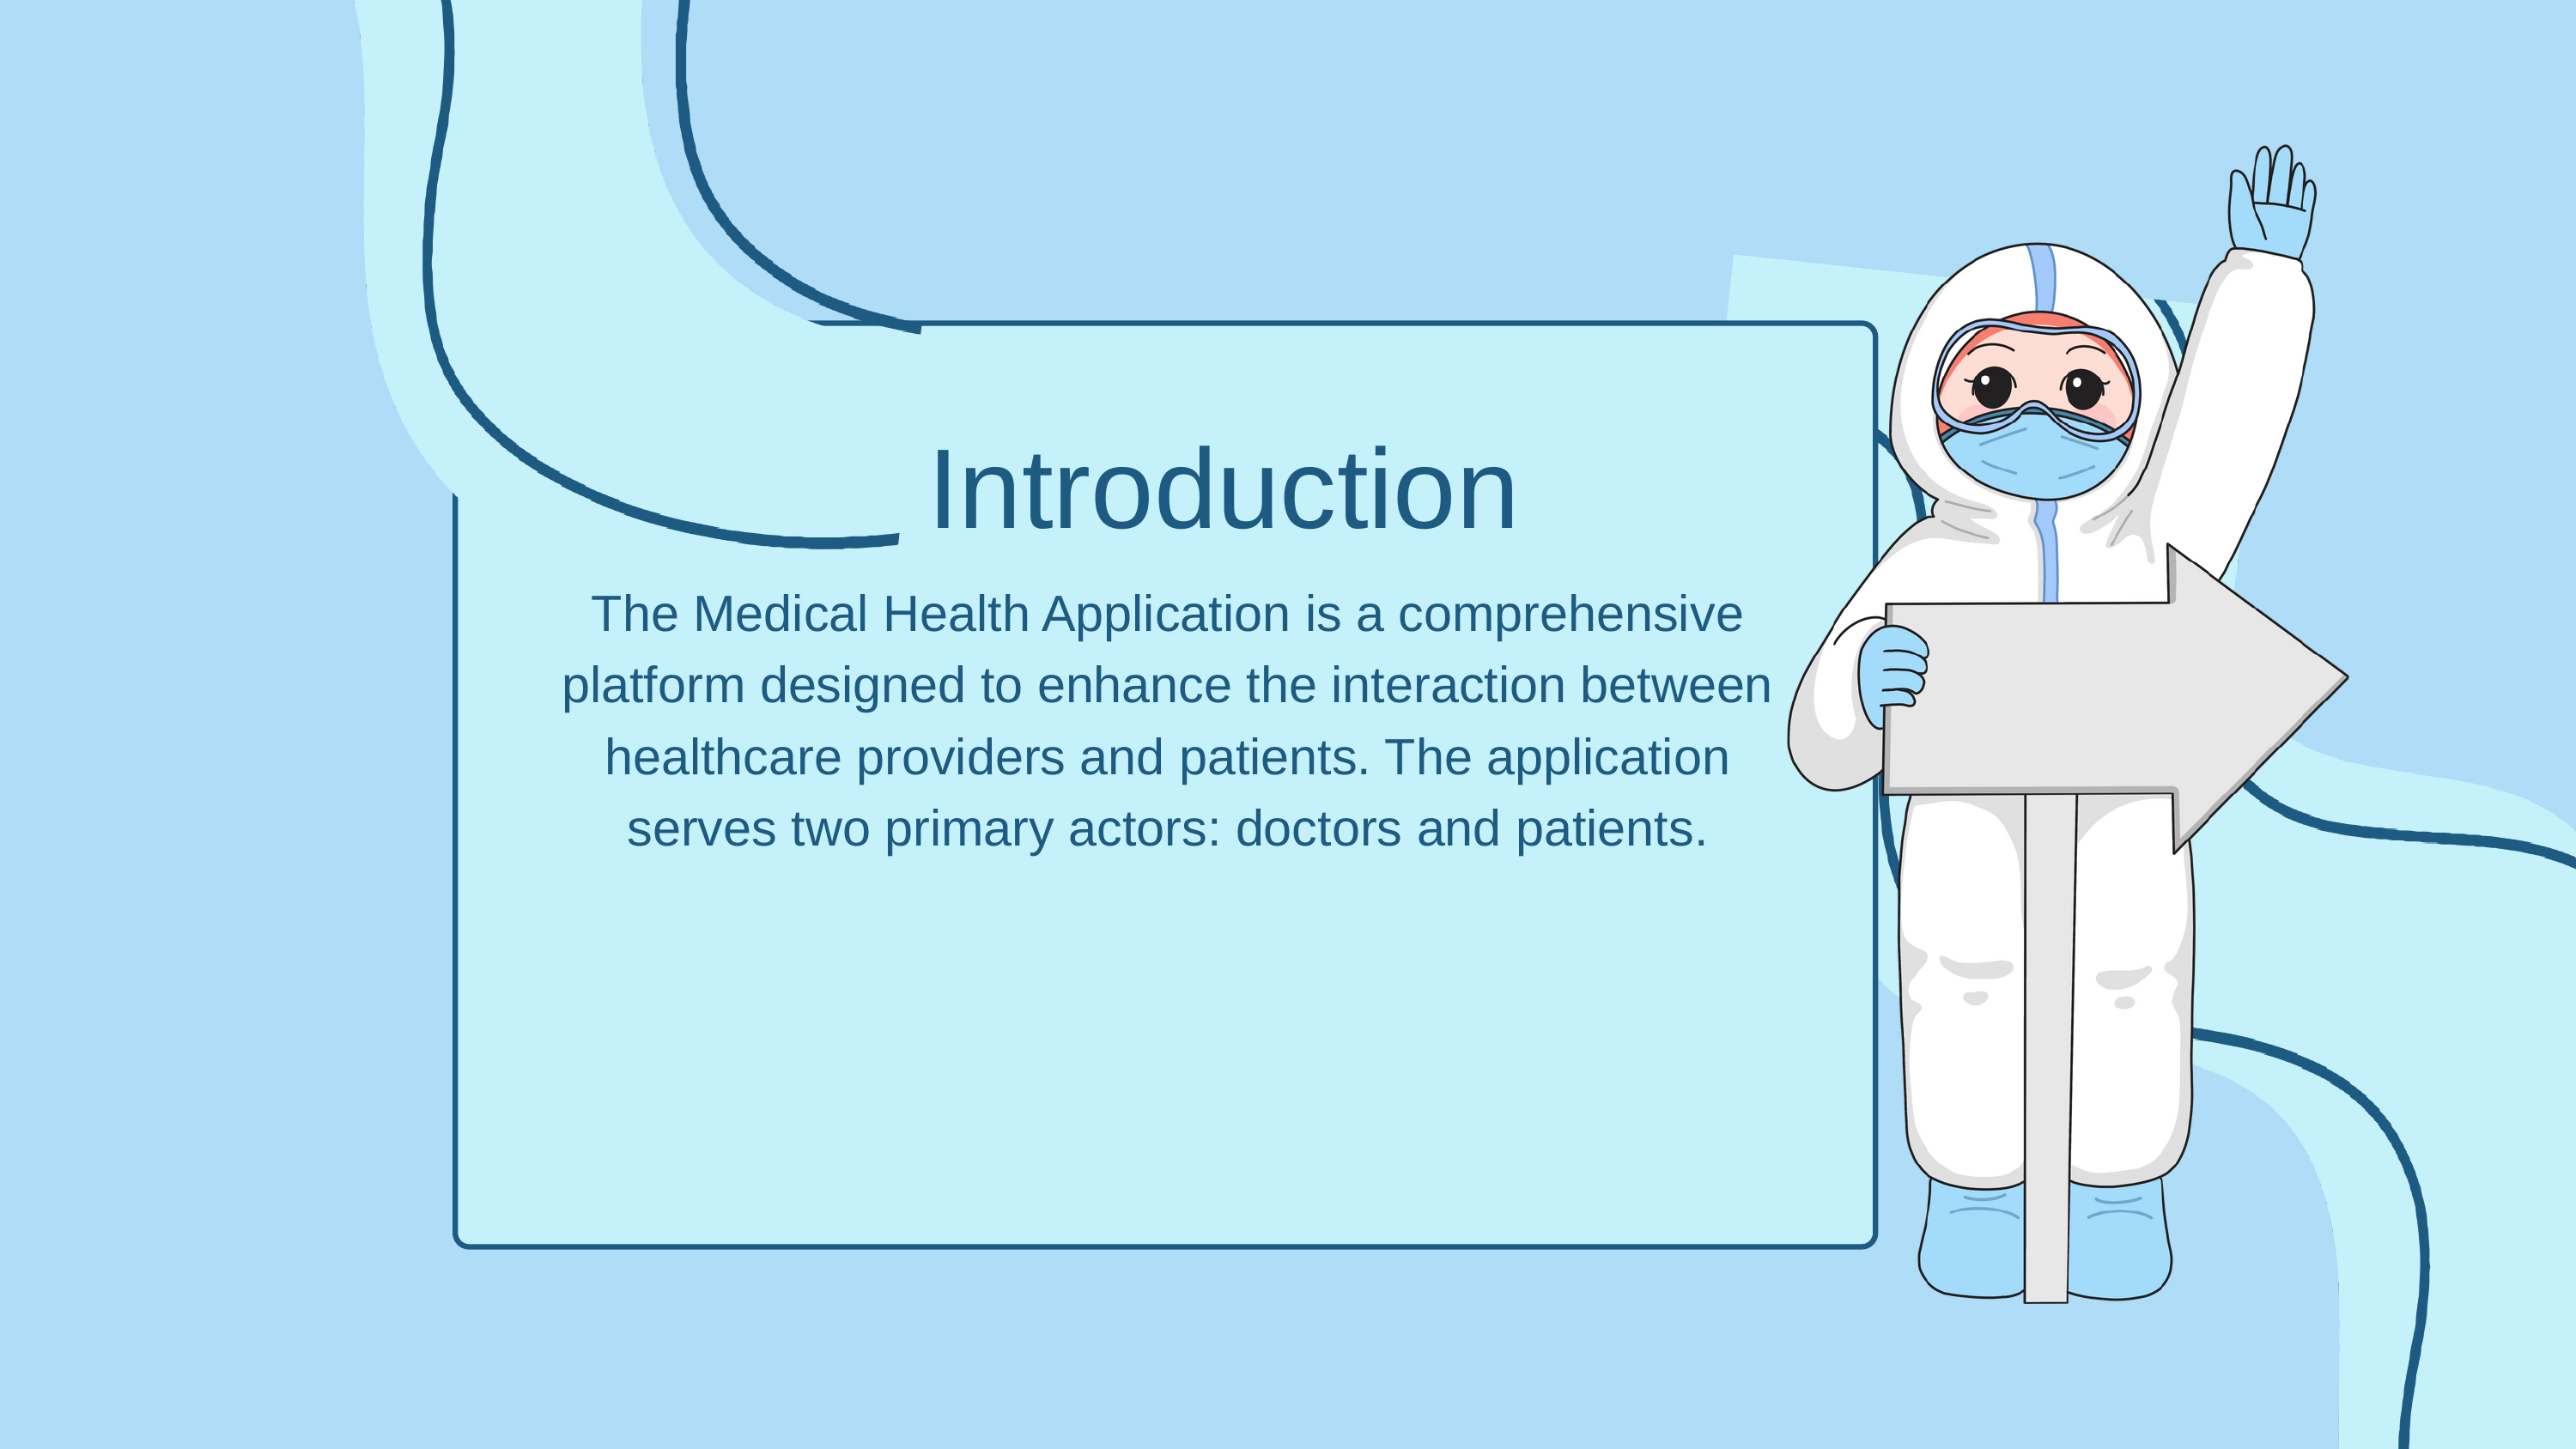

Introduction
The Medical Health Application is a comprehensive platform designed to enhance the interaction between healthcare providers and patients. The application serves two primary actors: doctors and patients.